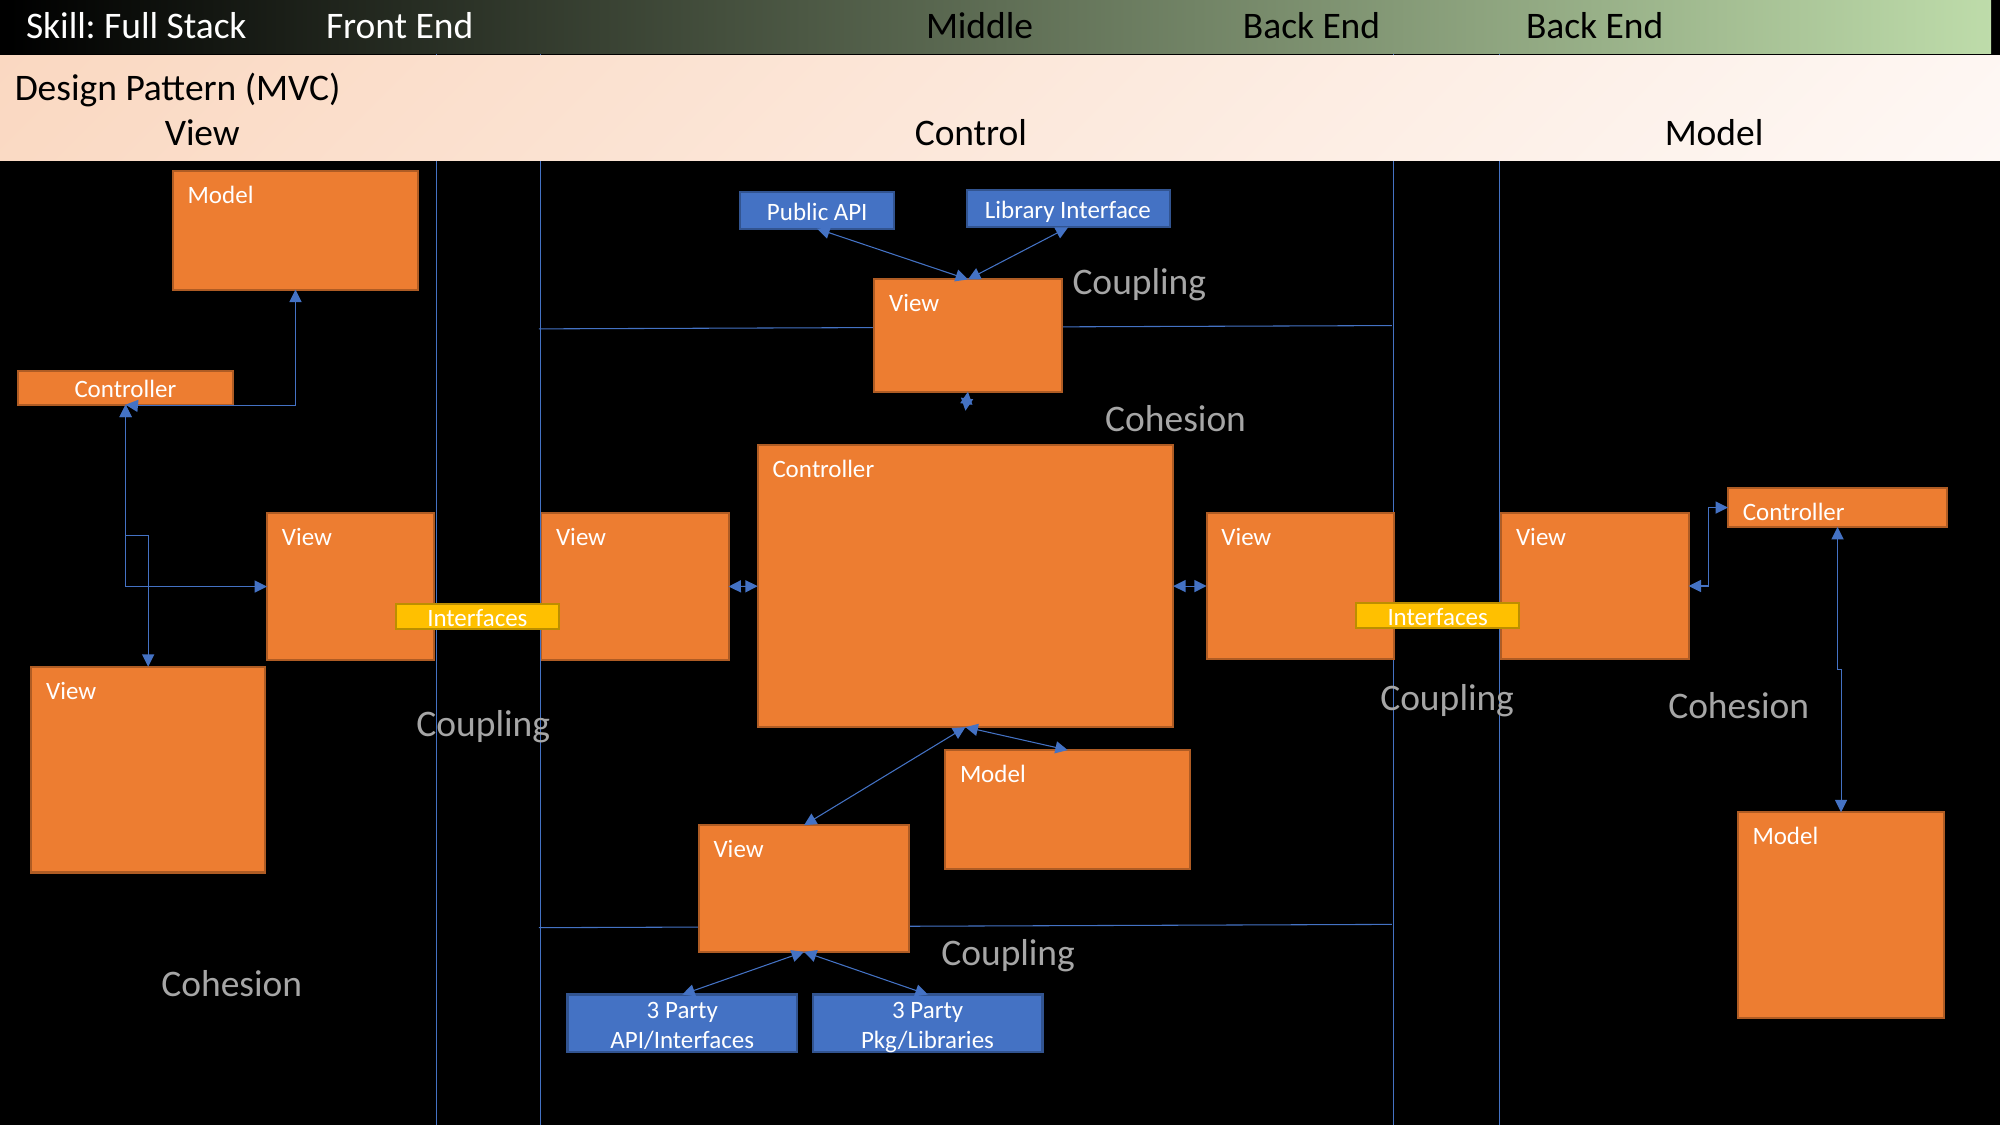

Skill: Full Stack	Front End				Middle		  Back End	Back End
Design Pattern (MVC)
  	View 					Control 					Model
Model
Library Interface
Public API
Coupling
View
Controller
Cohesion
Controller
Controller
View
View
View
View
Interfaces
Interfaces
Coupling
View
Cohesion
Coupling
Model
Model
View
Coupling
Cohesion
3 Party Pkg/Libraries
3 Party API/Interfaces
©2019 W. Clements – BYU-Idaho v190206